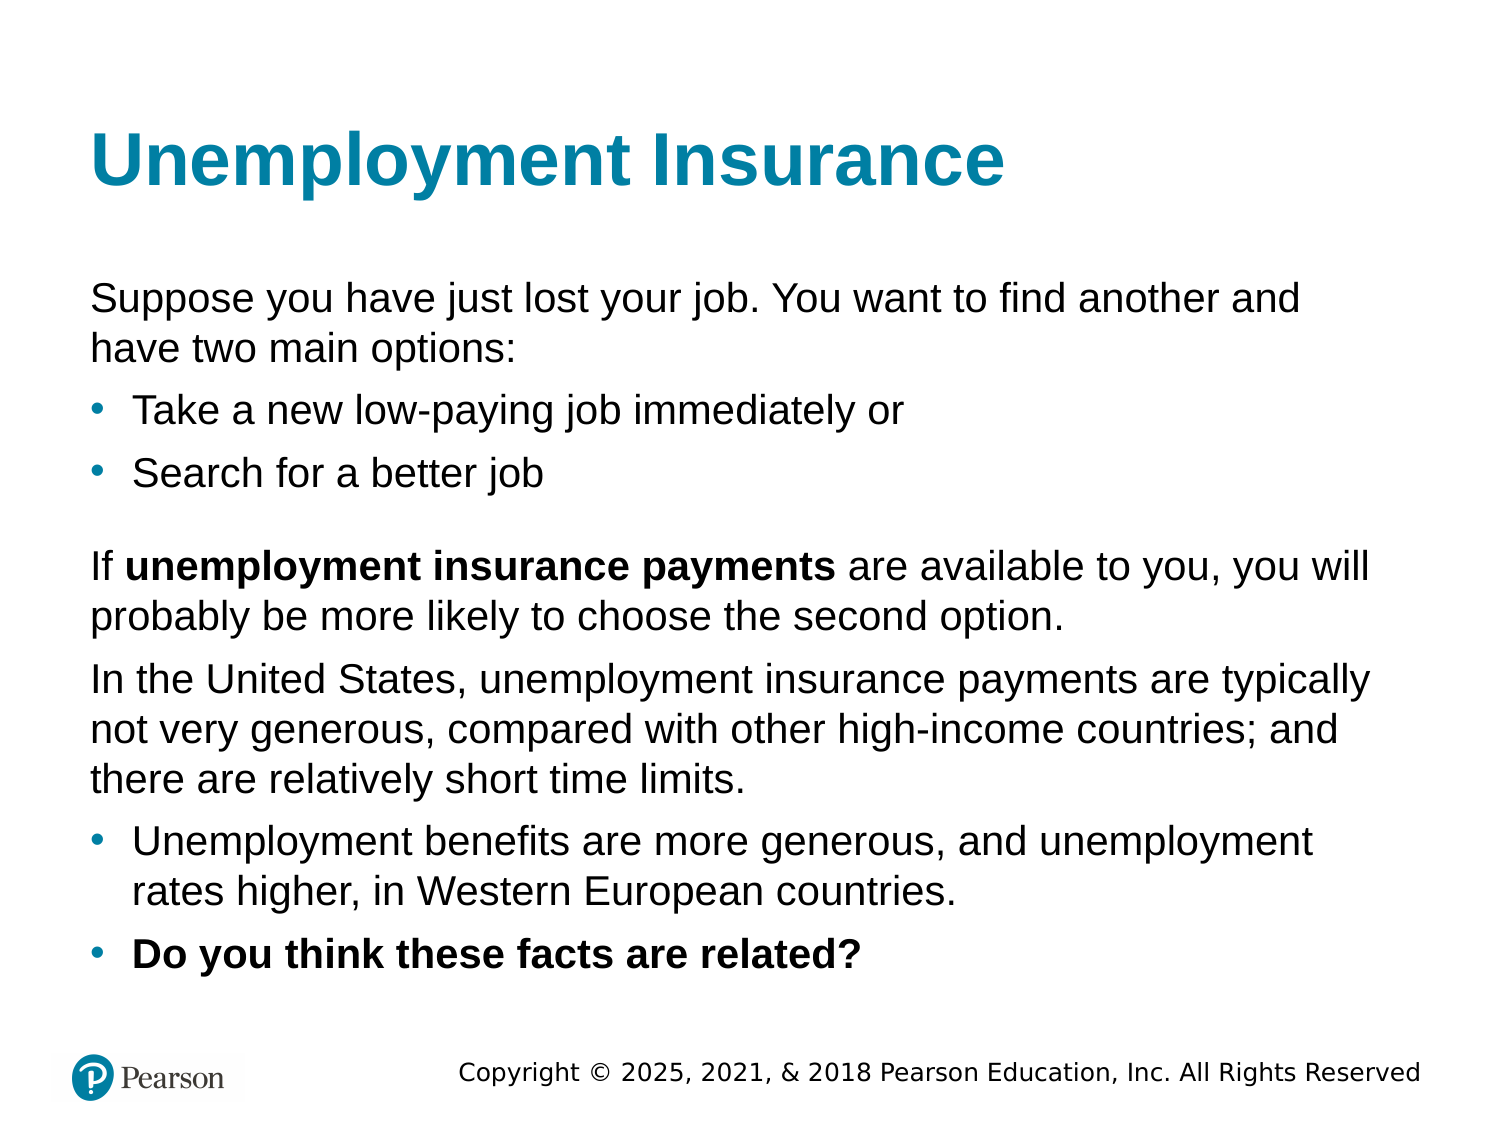

# Unemployment Insurance
Suppose you have just lost your job. You want to find another and have two main options:
Take a new low-paying job immediately or
Search for a better job
If unemployment insurance payments are available to you, you will probably be more likely to choose the second option.
In the United States, unemployment insurance payments are typically not very generous, compared with other high-income countries; and there are relatively short time limits.
Unemployment benefits are more generous, and unemployment rates higher, in Western European countries.
Do you think these facts are related?